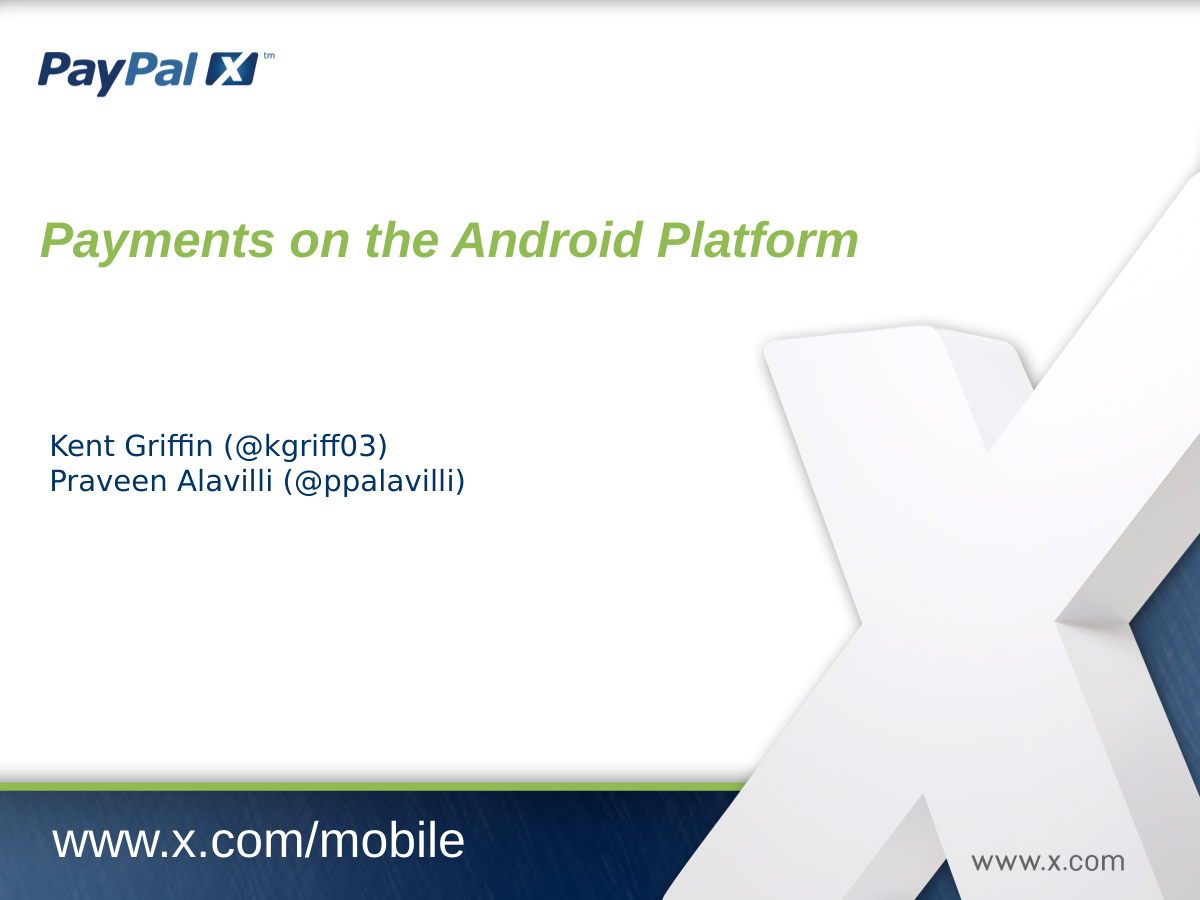

Payments on the Android Platform
Kent Griffin (@kgriff03)
Praveen Alavilli (@ppalavilli)

www.x.com/mobile